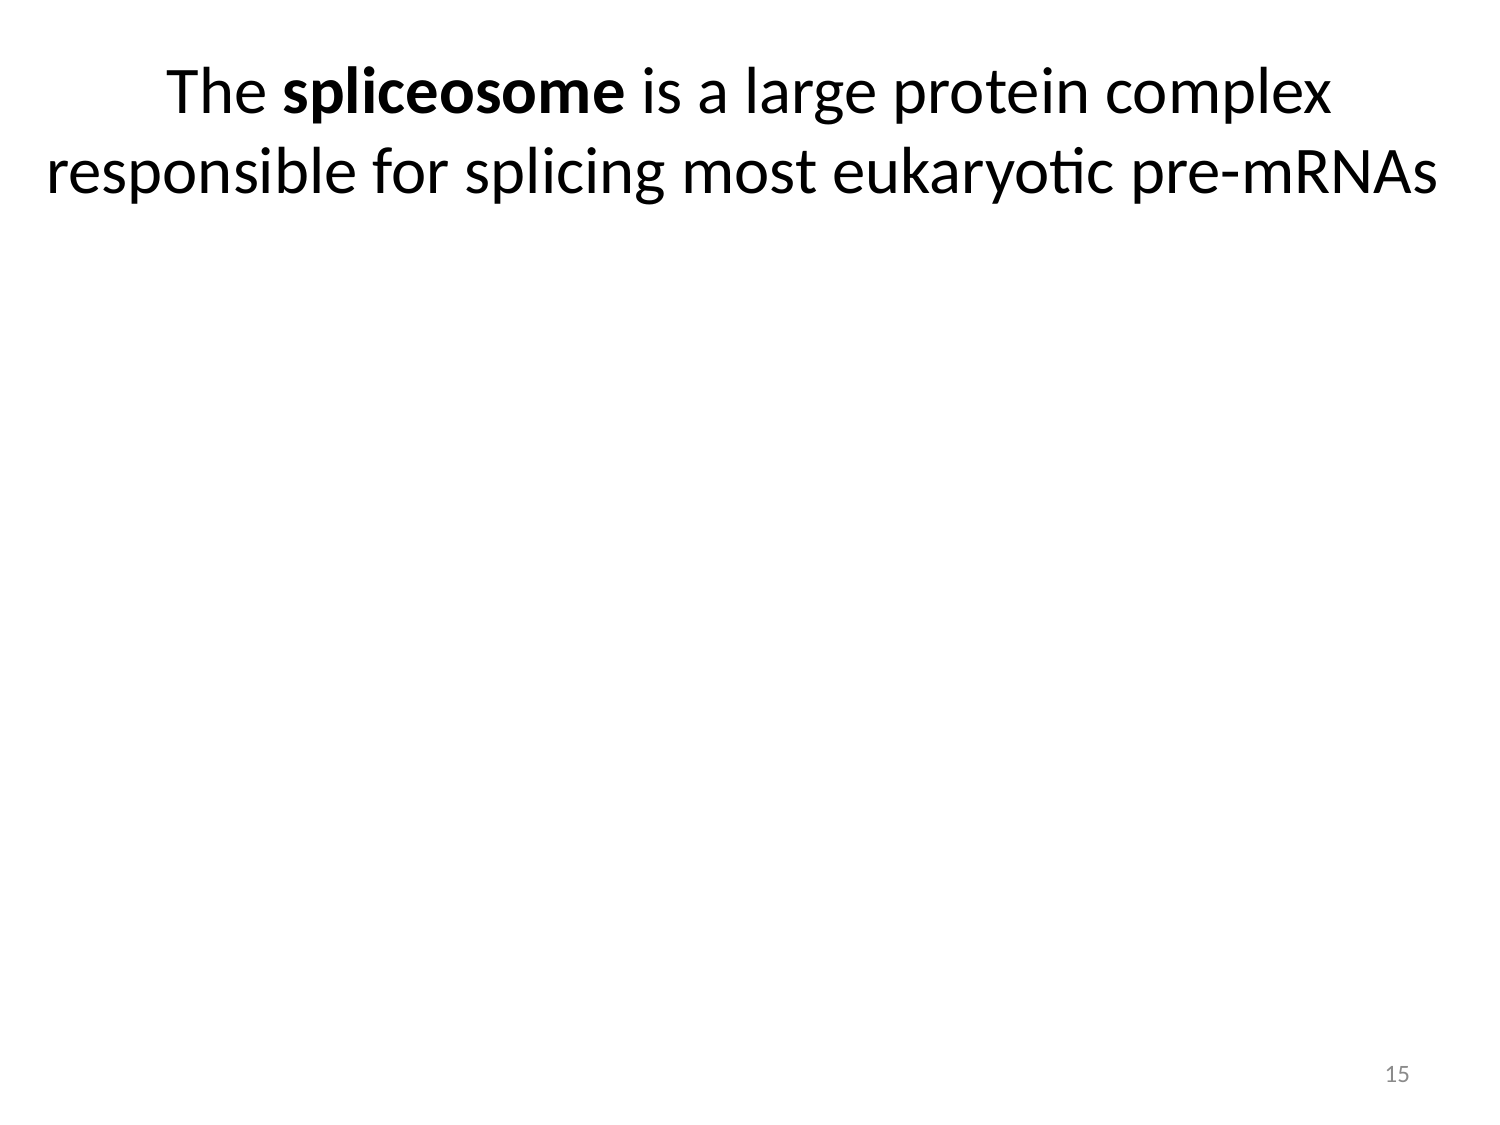

The spliceosome is a large protein complex responsible for splicing most eukaryotic pre-mRNAs
15